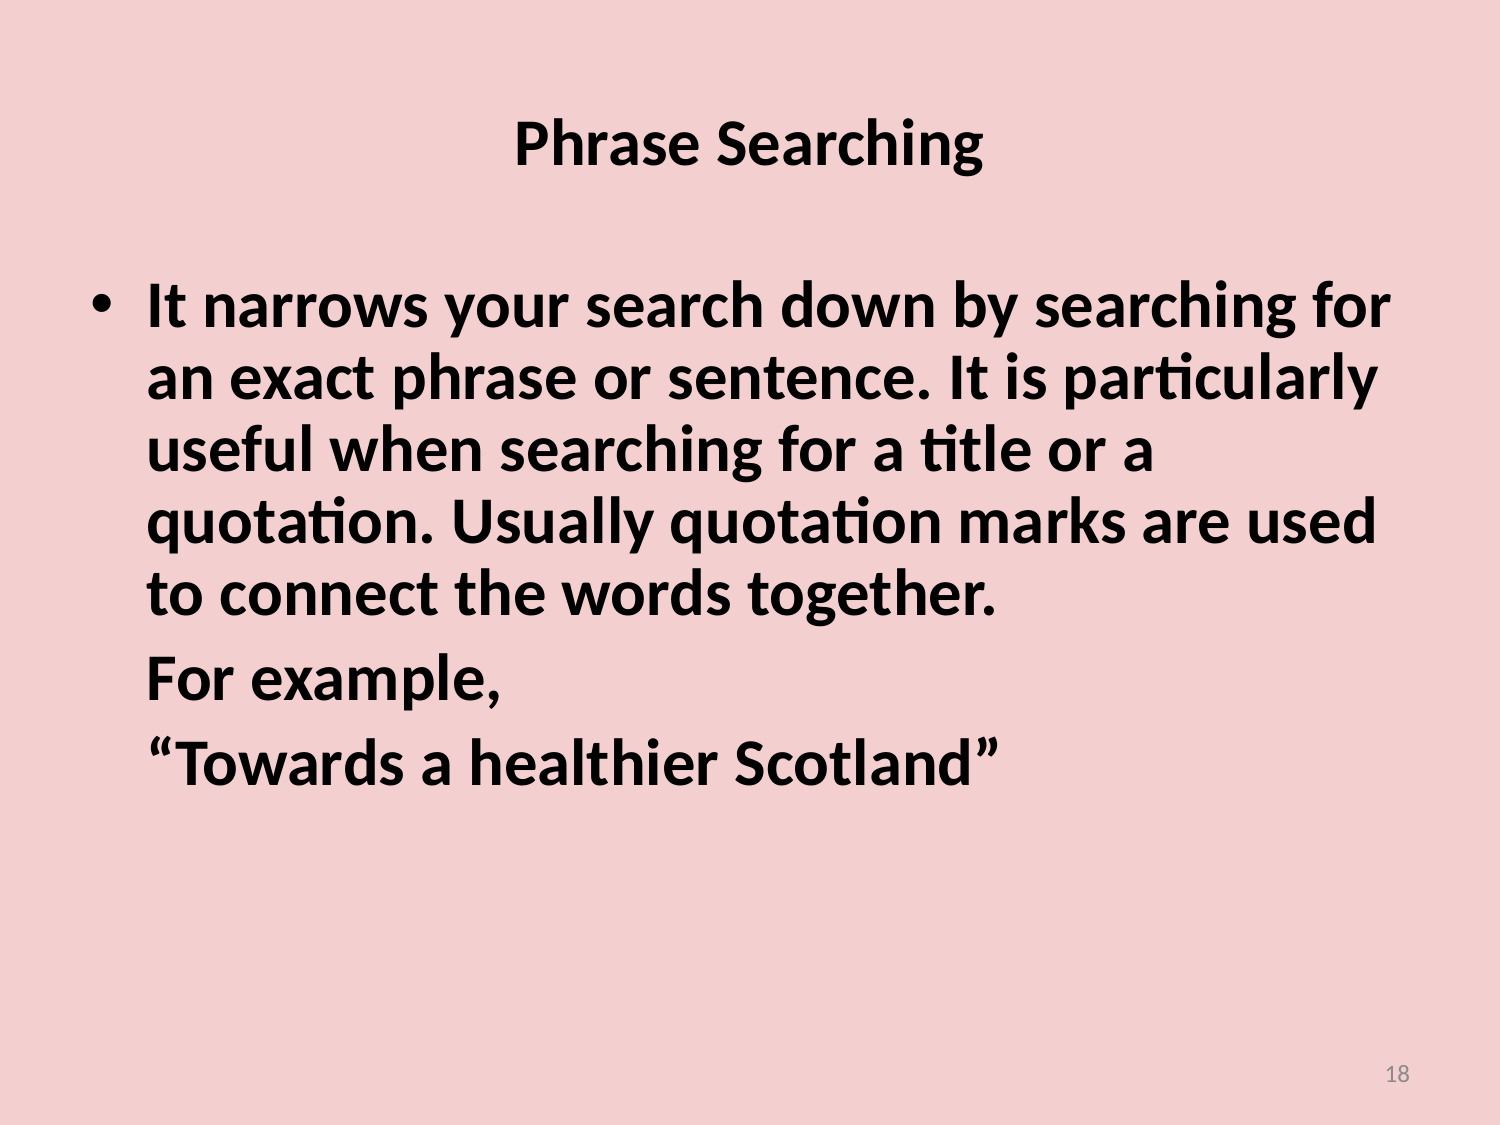

# Phrase Searching
It narrows your search down by searching for an exact phrase or sentence. It is particularly useful when searching for a title or a quotation. Usually quotation marks are used to connect the words together.
	For example,
	“Towards a healthier Scotland”
18